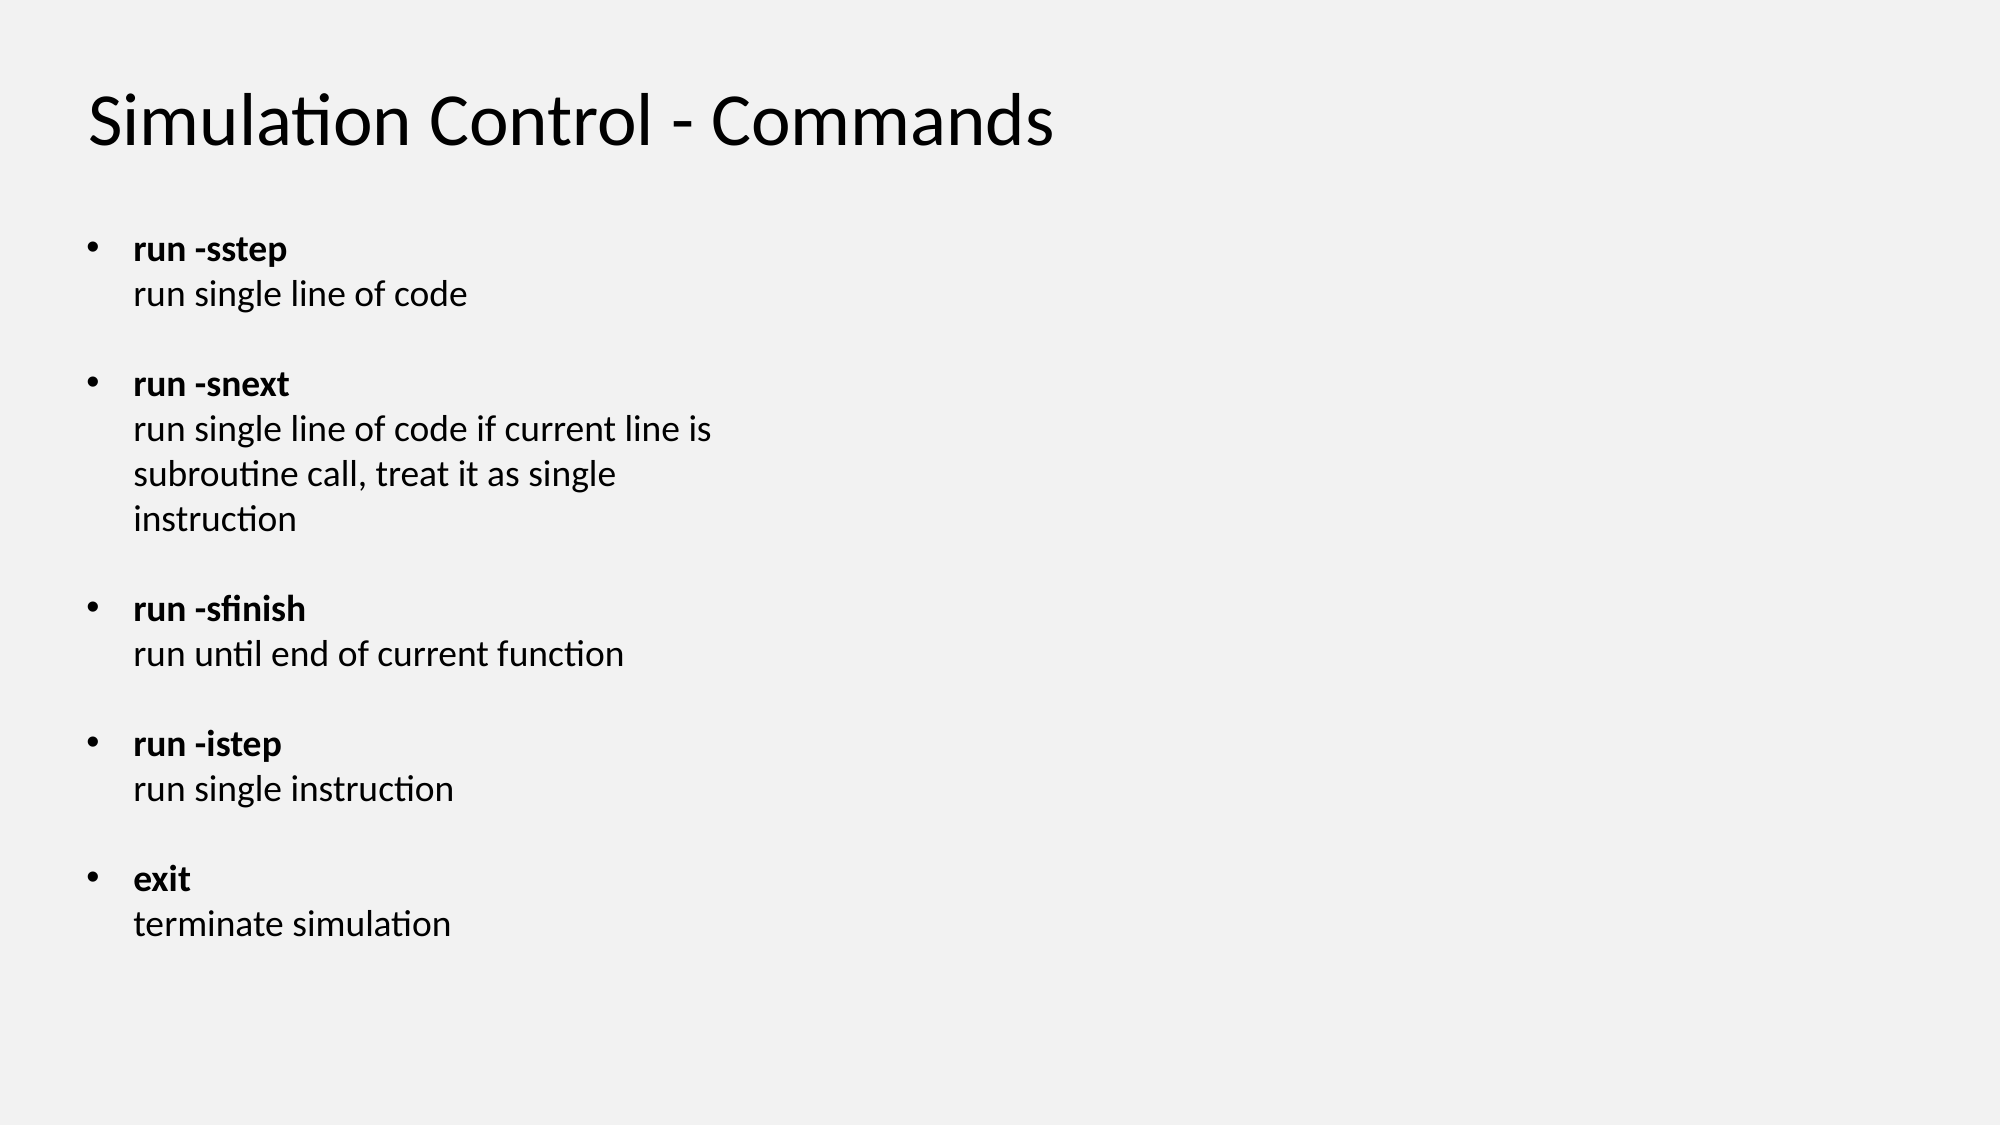

# Simulation Control - Commands
run -sstep
run single line of code

run -snext
run single line of code if current line is subroutine call, treat it as single instruction

run -sfinish
run until end of current function

run -istep
run single instruction

exit
terminate simulation